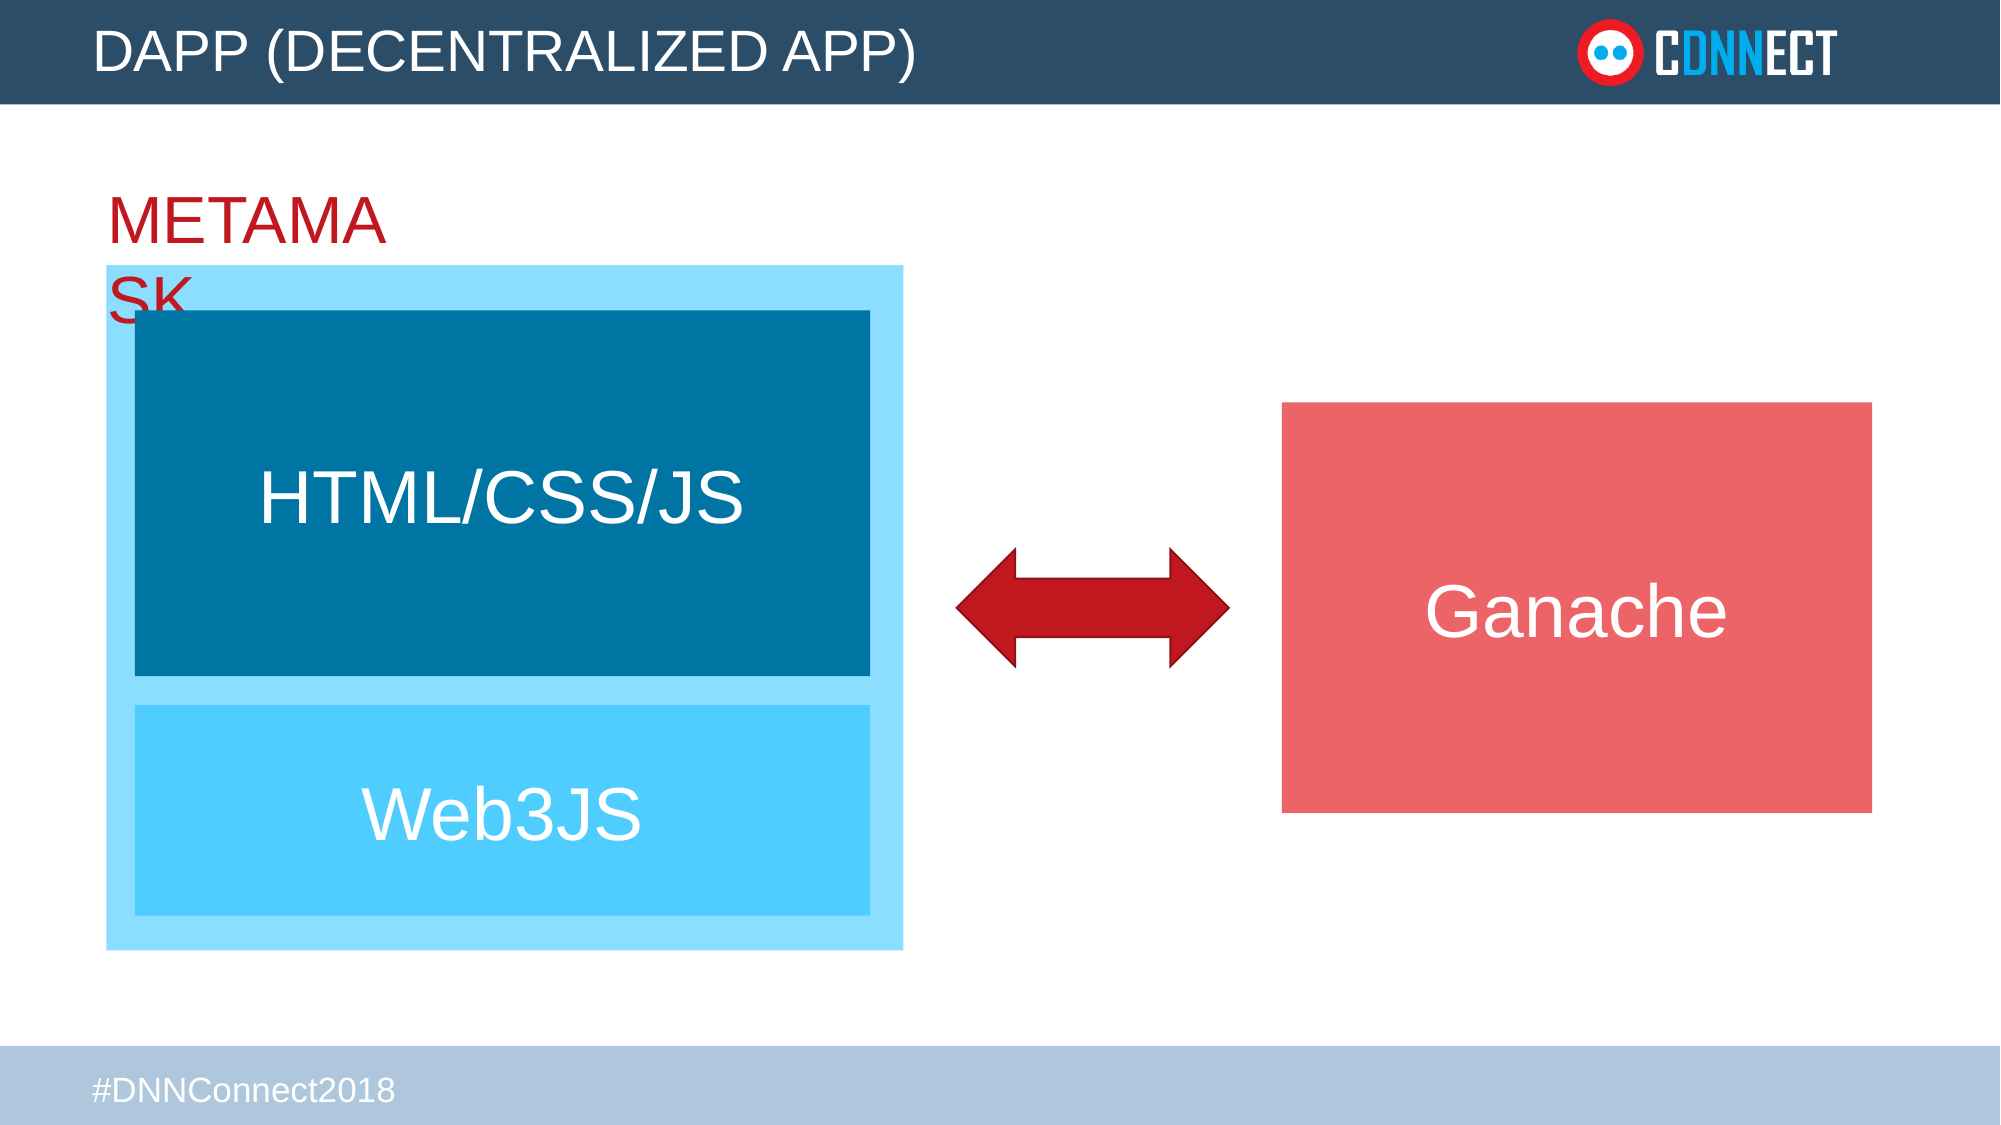

# DAPP (DECENTRALIZED APP)
METAMASK

HTML/CSS/JS
Ganache

Web3JS